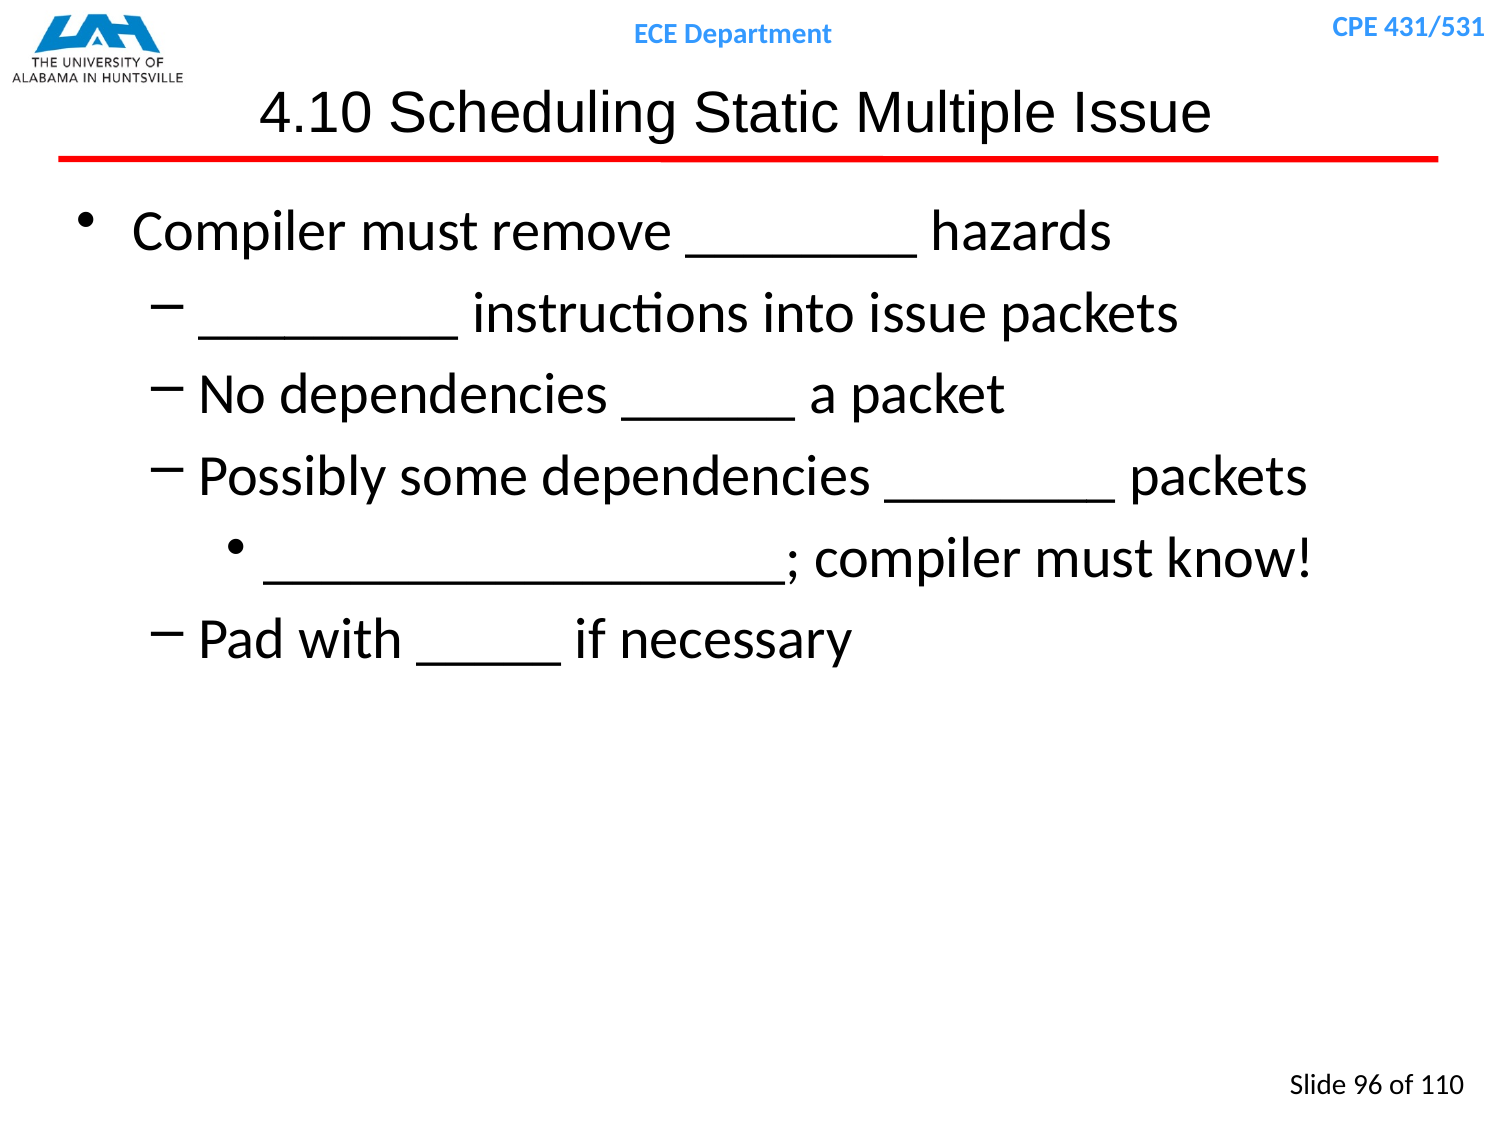

# 4.10 Scheduling Static Multiple Issue
Compiler must remove ________ hazards
_________ instructions into issue packets
No dependencies ______ a packet
Possibly some dependencies ________ packets
__________________; compiler must know!
Pad with _____ if necessary